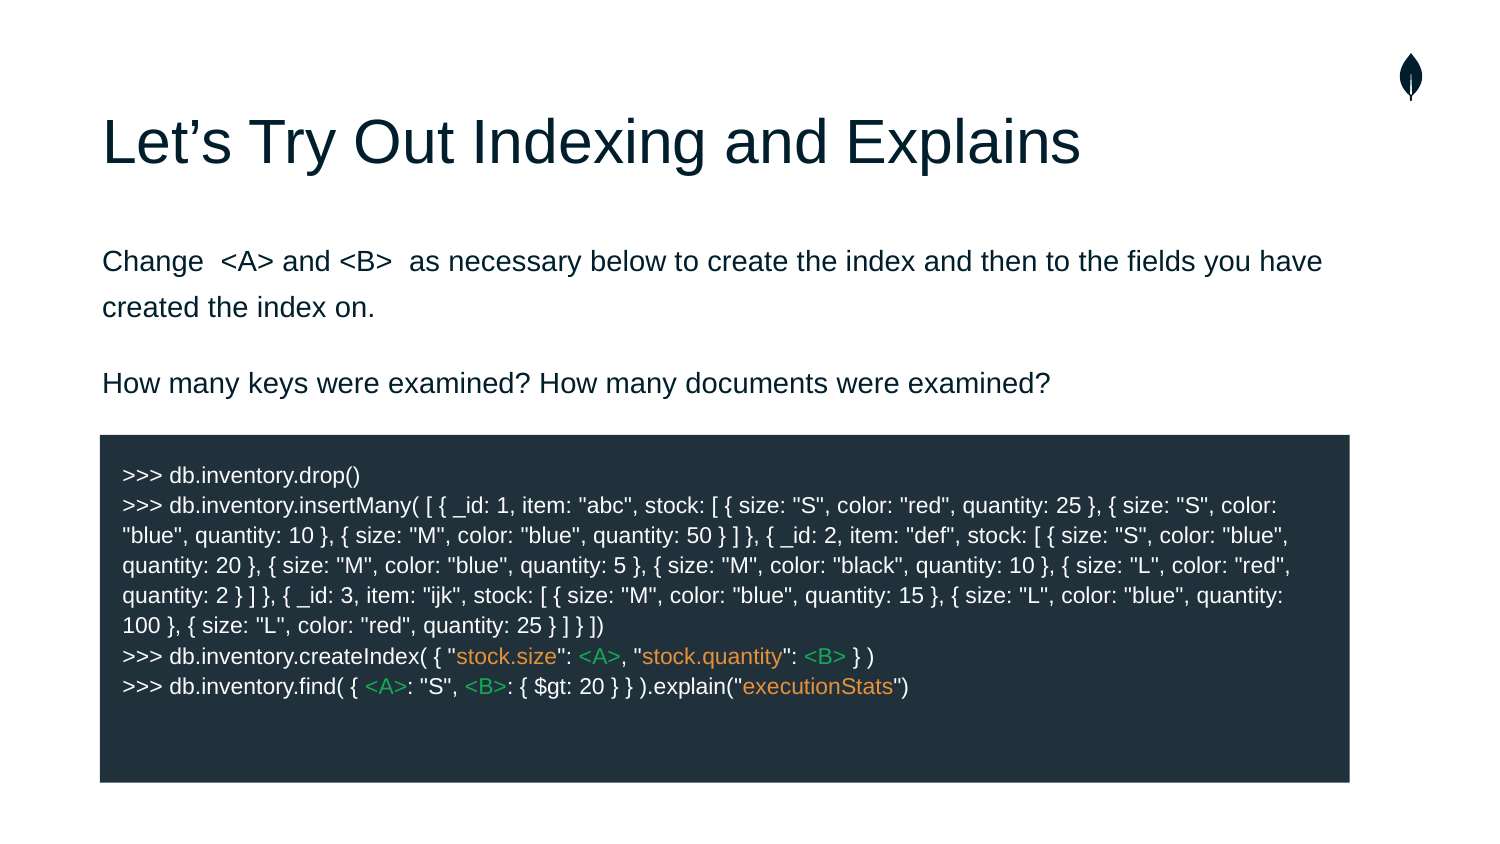

# Let’s Try Out Indexing and Explains

Change  <A> and <B>  as necessary below to create the index and then to the fields you have created the index on.
How many keys were examined? How many documents were examined?

>>> db.inventory.drop()
>>> db.inventory.insertMany( [ { _id: 1, item: "abc", stock: [ { size: "S", color: "red", quantity: 25 }, { size: "S", color: "blue", quantity: 10 }, { size: "M", color: "blue", quantity: 50 } ] }, { _id: 2, item: "def", stock: [ { size: "S", color: "blue", quantity: 20 }, { size: "M", color: "blue", quantity: 5 }, { size: "M", color: "black", quantity: 10 }, { size: "L", color: "red", quantity: 2 } ] }, { _id: 3, item: "ijk", stock: [ { size: "M", color: "blue", quantity: 15 }, { size: "L", color: "blue", quantity: 100 }, { size: "L", color: "red", quantity: 25 } ] } ])
>>> db.inventory.createIndex( { "stock.size": <A>, "stock.quantity": <B> } )
>>> db.inventory.find( { <A>: "S", <B>: { $gt: 20 } } ).explain("executionStats")